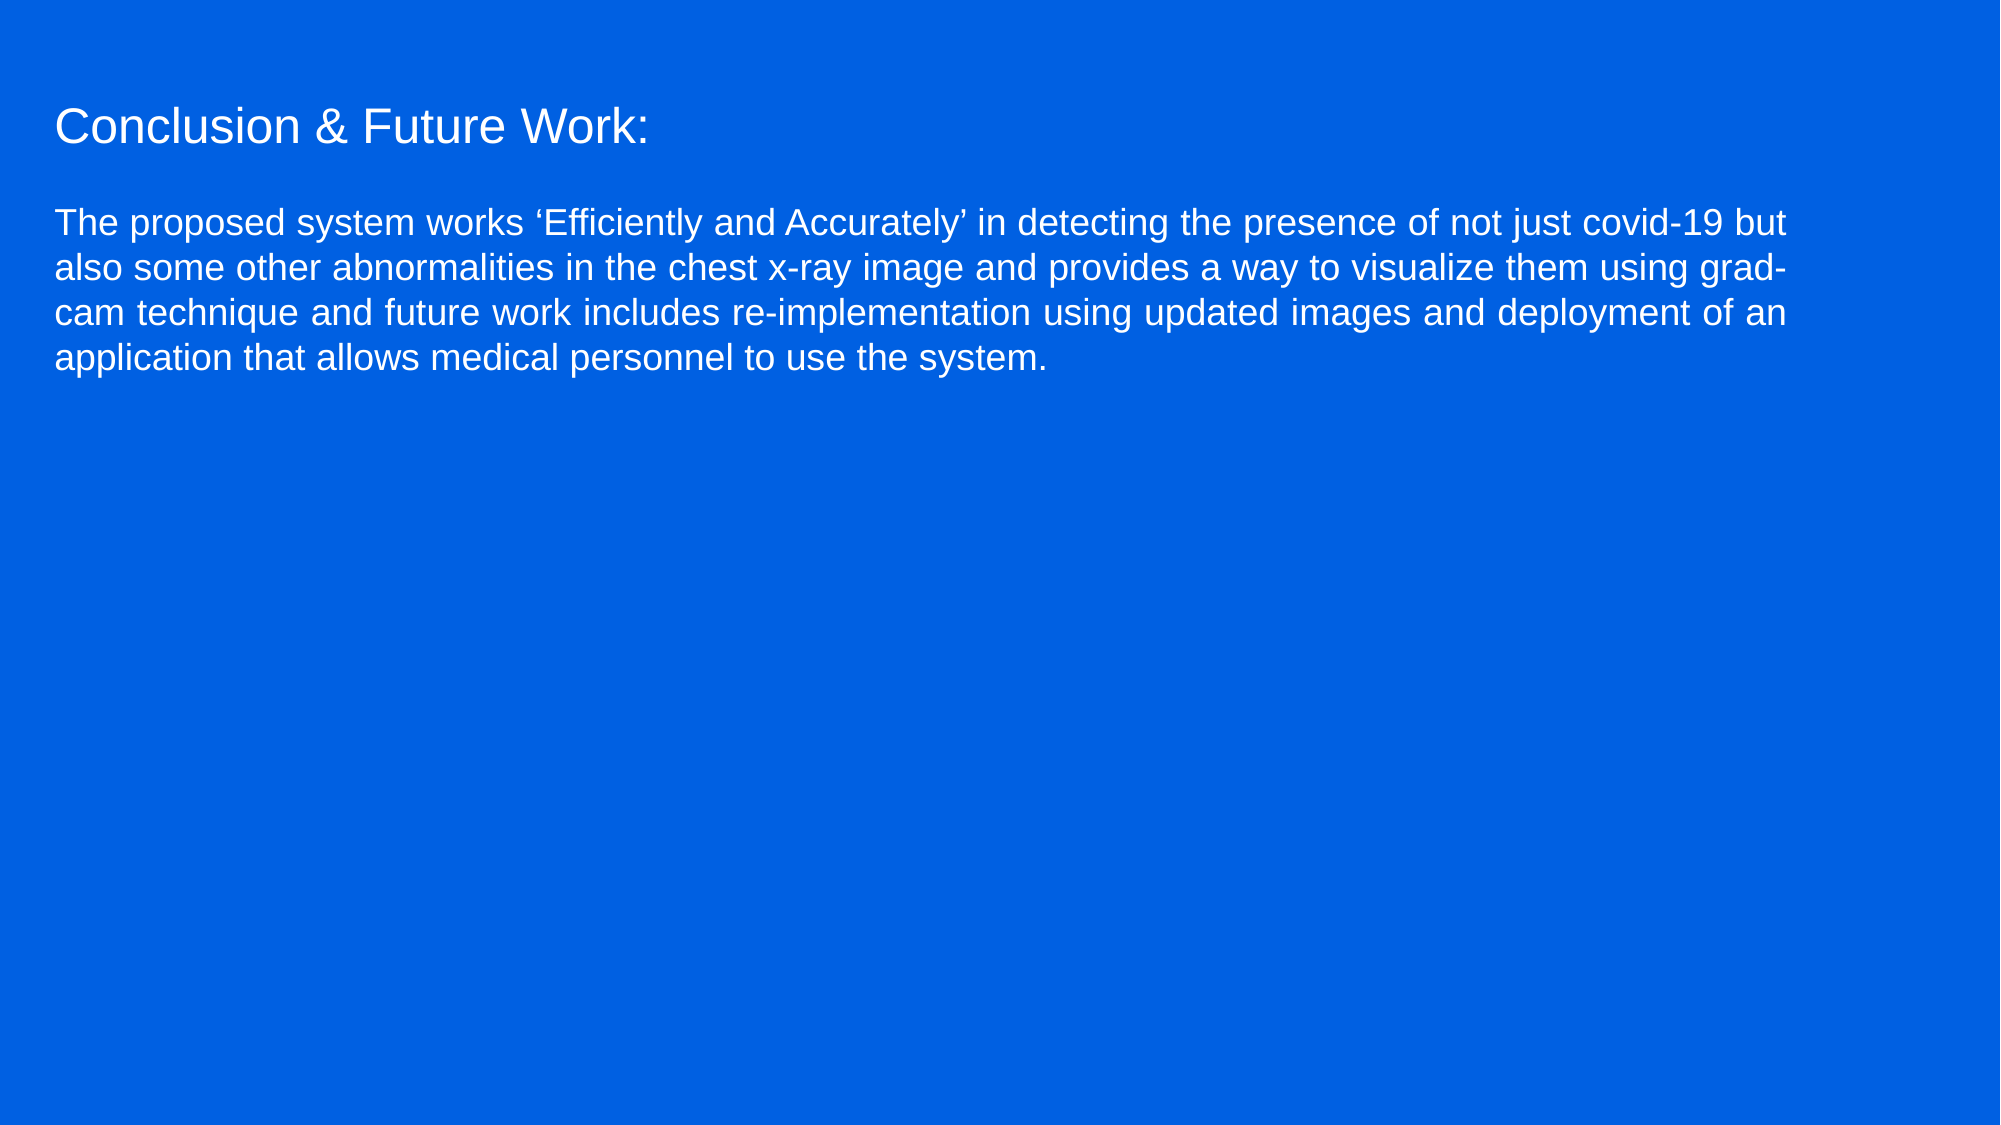

Conclusion & Future Work:

The proposed system works ‘Efficiently and Accurately’ in detecting the presence of not just covid-19 but also some other abnormalities in the chest x-ray image and provides a way to visualize them using grad-cam technique and future work includes re-implementation using updated images and deployment of an application that allows medical personnel to use the system.